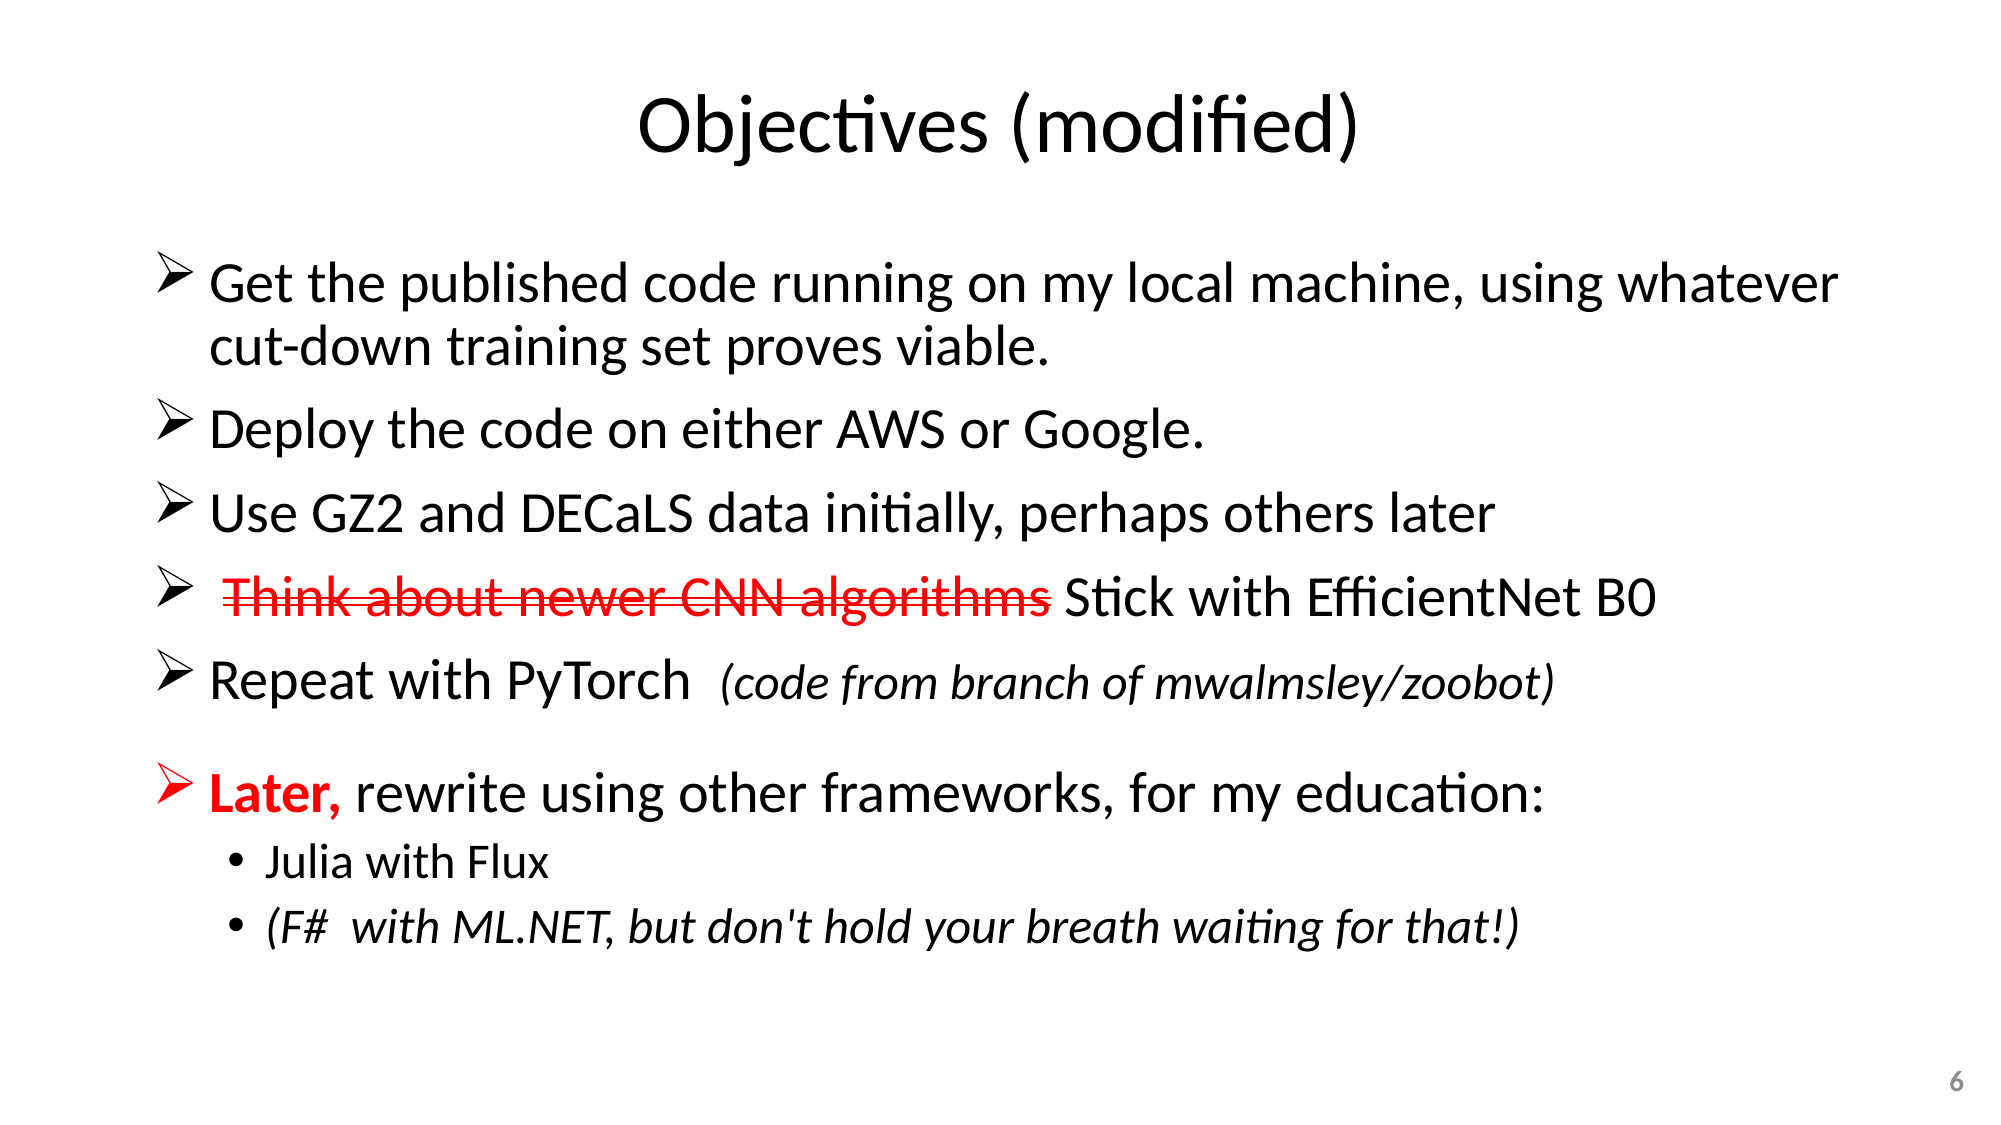

# Objectives (modified)
Get the published code running on my local machine, using whatever cut-down training set proves viable.
Deploy the code on either AWS or Google.
Use GZ2 and DECaLS data initially, perhaps others later
 Think about newer CNN algorithms Stick with EfficientNet B0
Repeat with PyTorch  (code from branch of mwalmsley/zoobot)
Later, rewrite using other frameworks, for my education:
Julia with Flux
(F#  with ML.NET, but don't hold your breath waiting for that!)
6